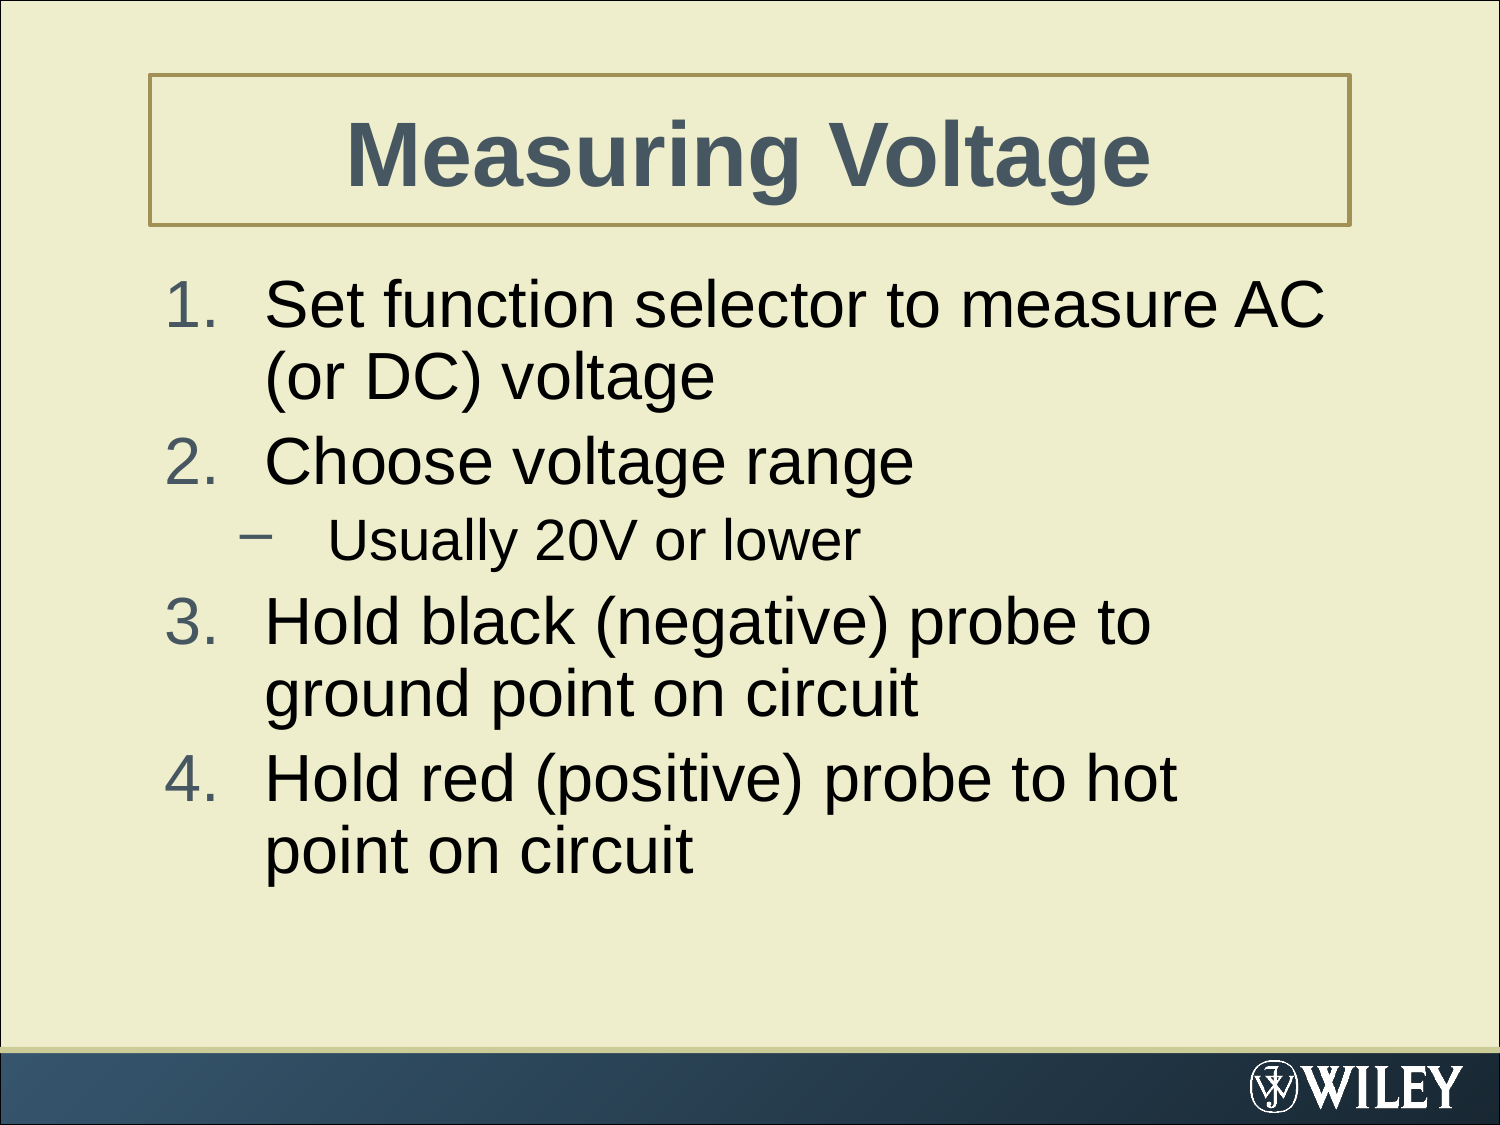

# Measuring Voltage
Set function selector to measure AC (or DC) voltage
Choose voltage range
Usually 20V or lower
Hold black (negative) probe to ground point on circuit
Hold red (positive) probe to hot point on circuit